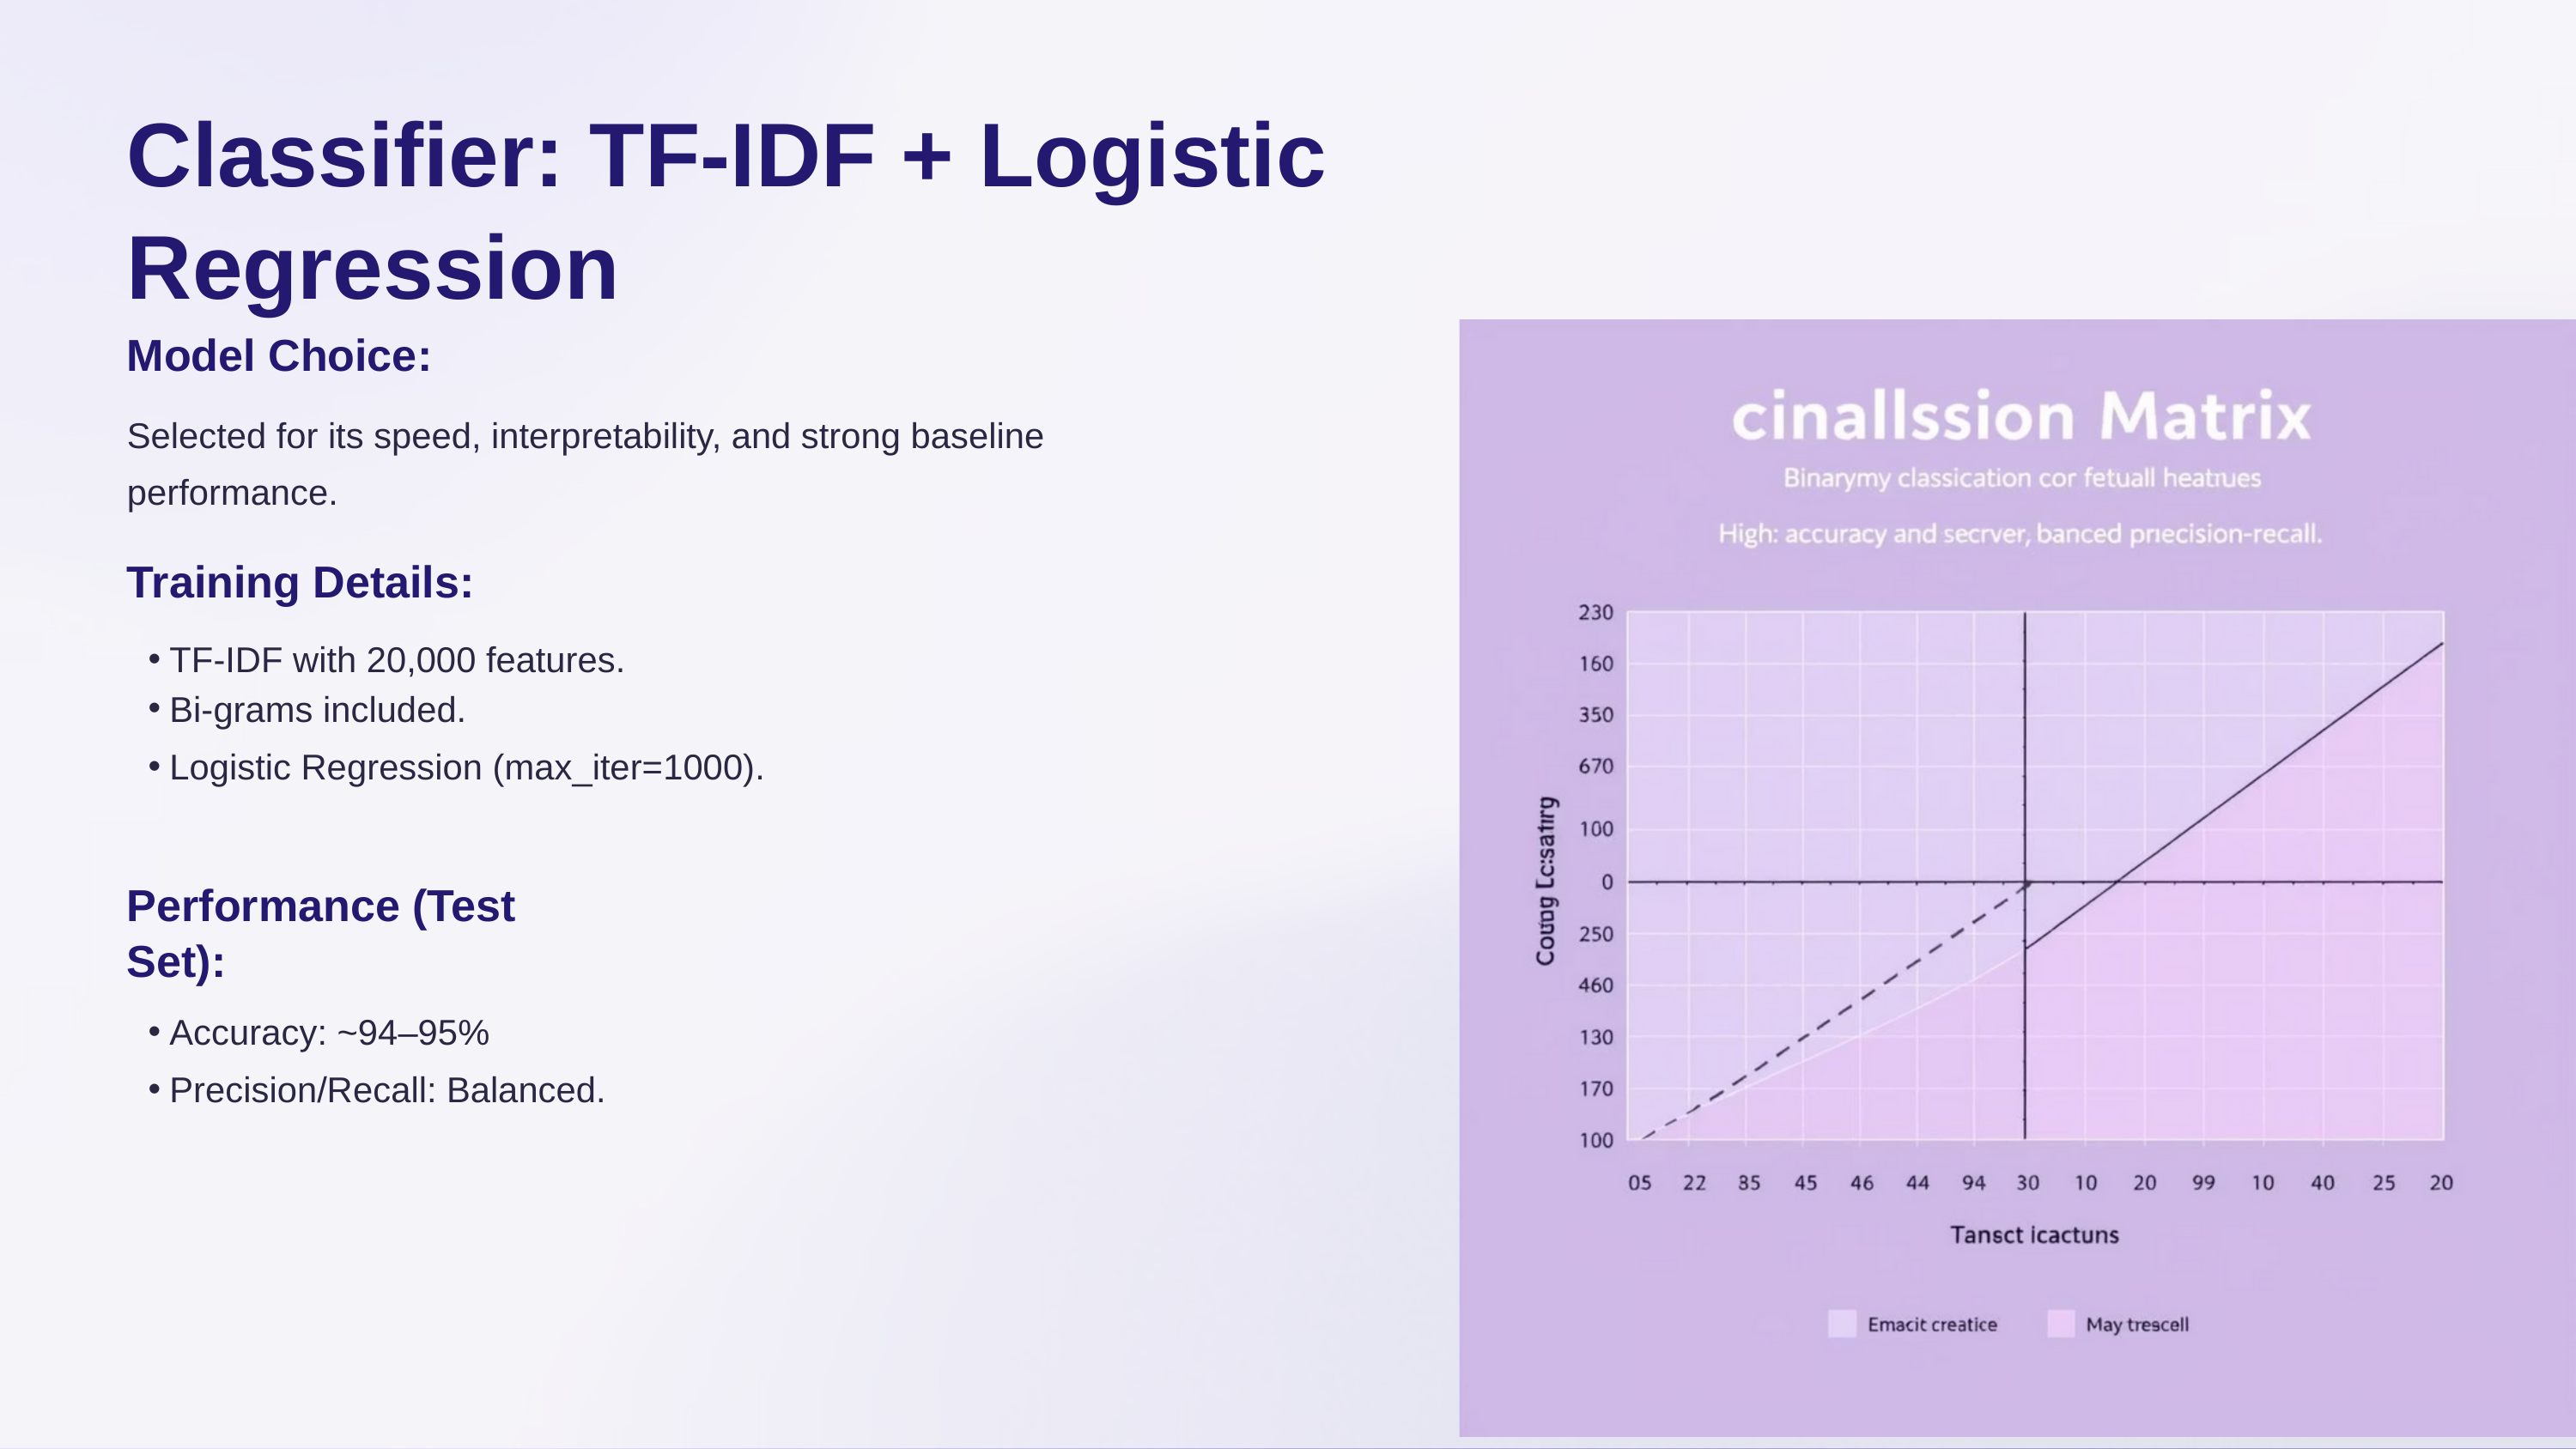

Classifier: TF-IDF + Logistic Regression

Model Choice:
Selected for its speed, interpretability, and strong baseline performance.
Training Details:
TF-IDF with 20,000 features.
Bi-grams included.
Logistic Regression (max_iter=1000).
Performance (Test Set):
Accuracy: ~94–95%
Precision/Recall: Balanced.